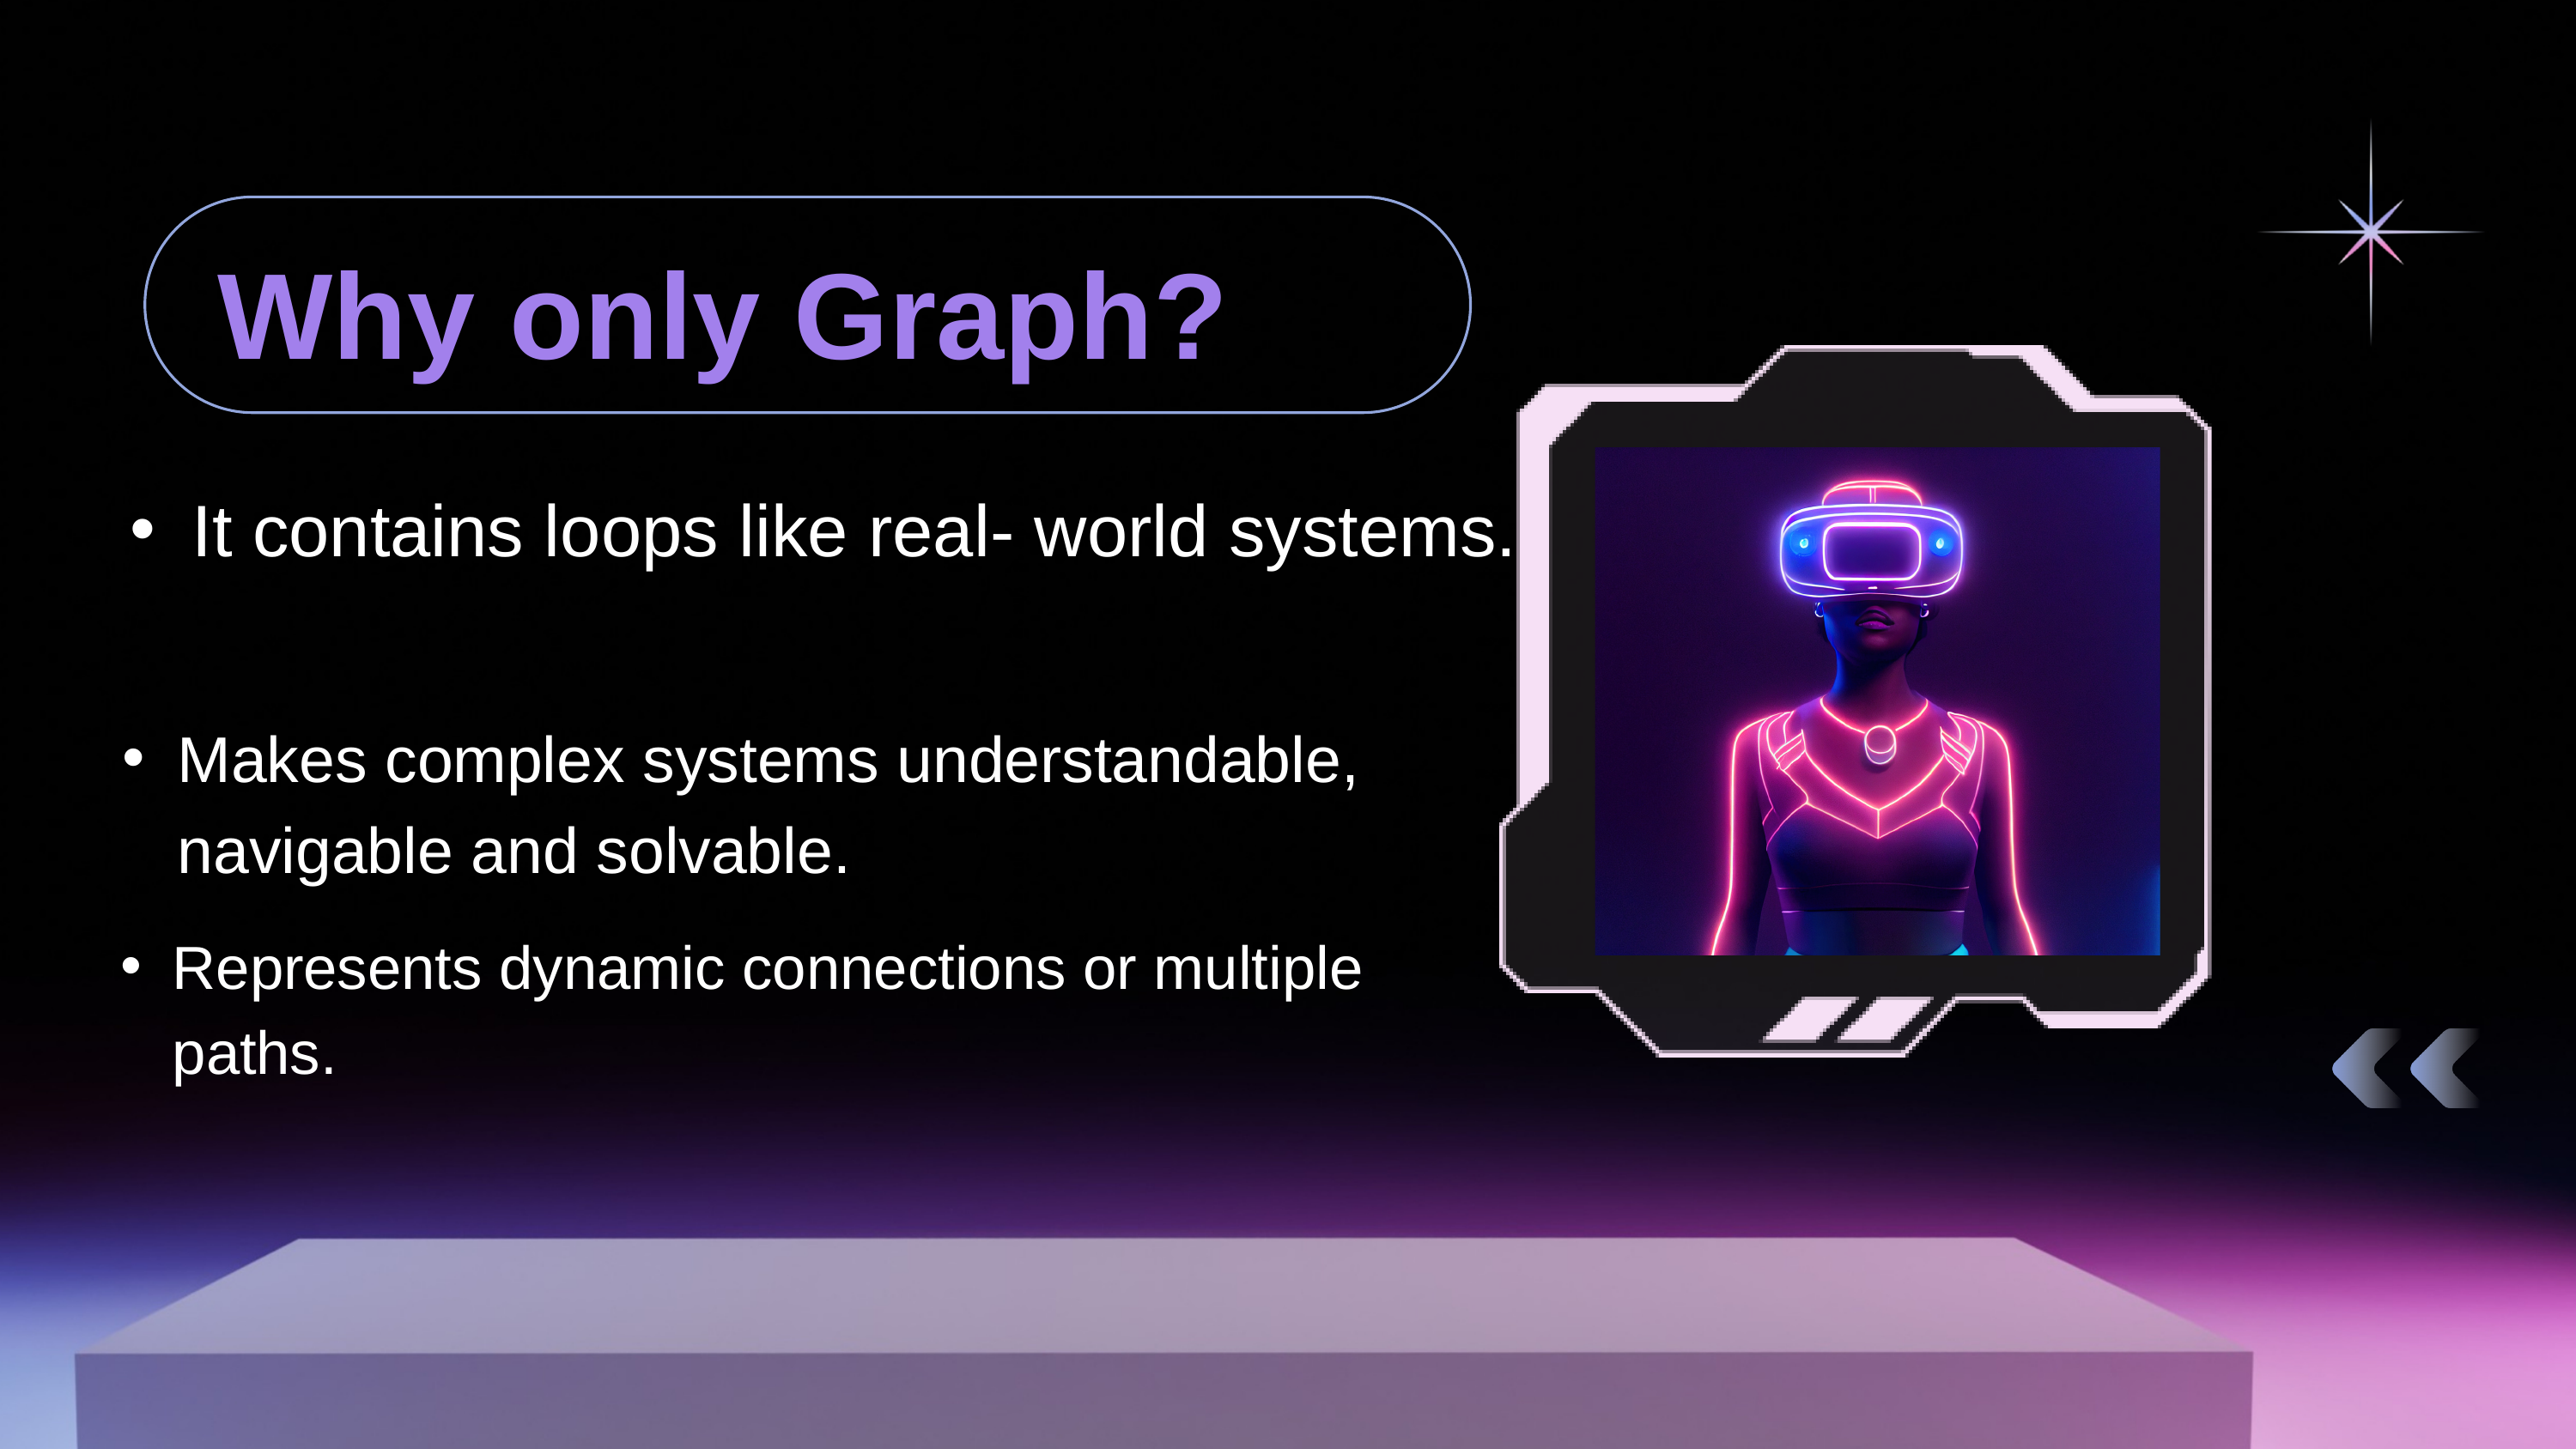

Why only Graph?

It contains loops like real- world systems.
Makes complex systems understandable, navigable and solvable.
Represents dynamic connections or multiple paths.